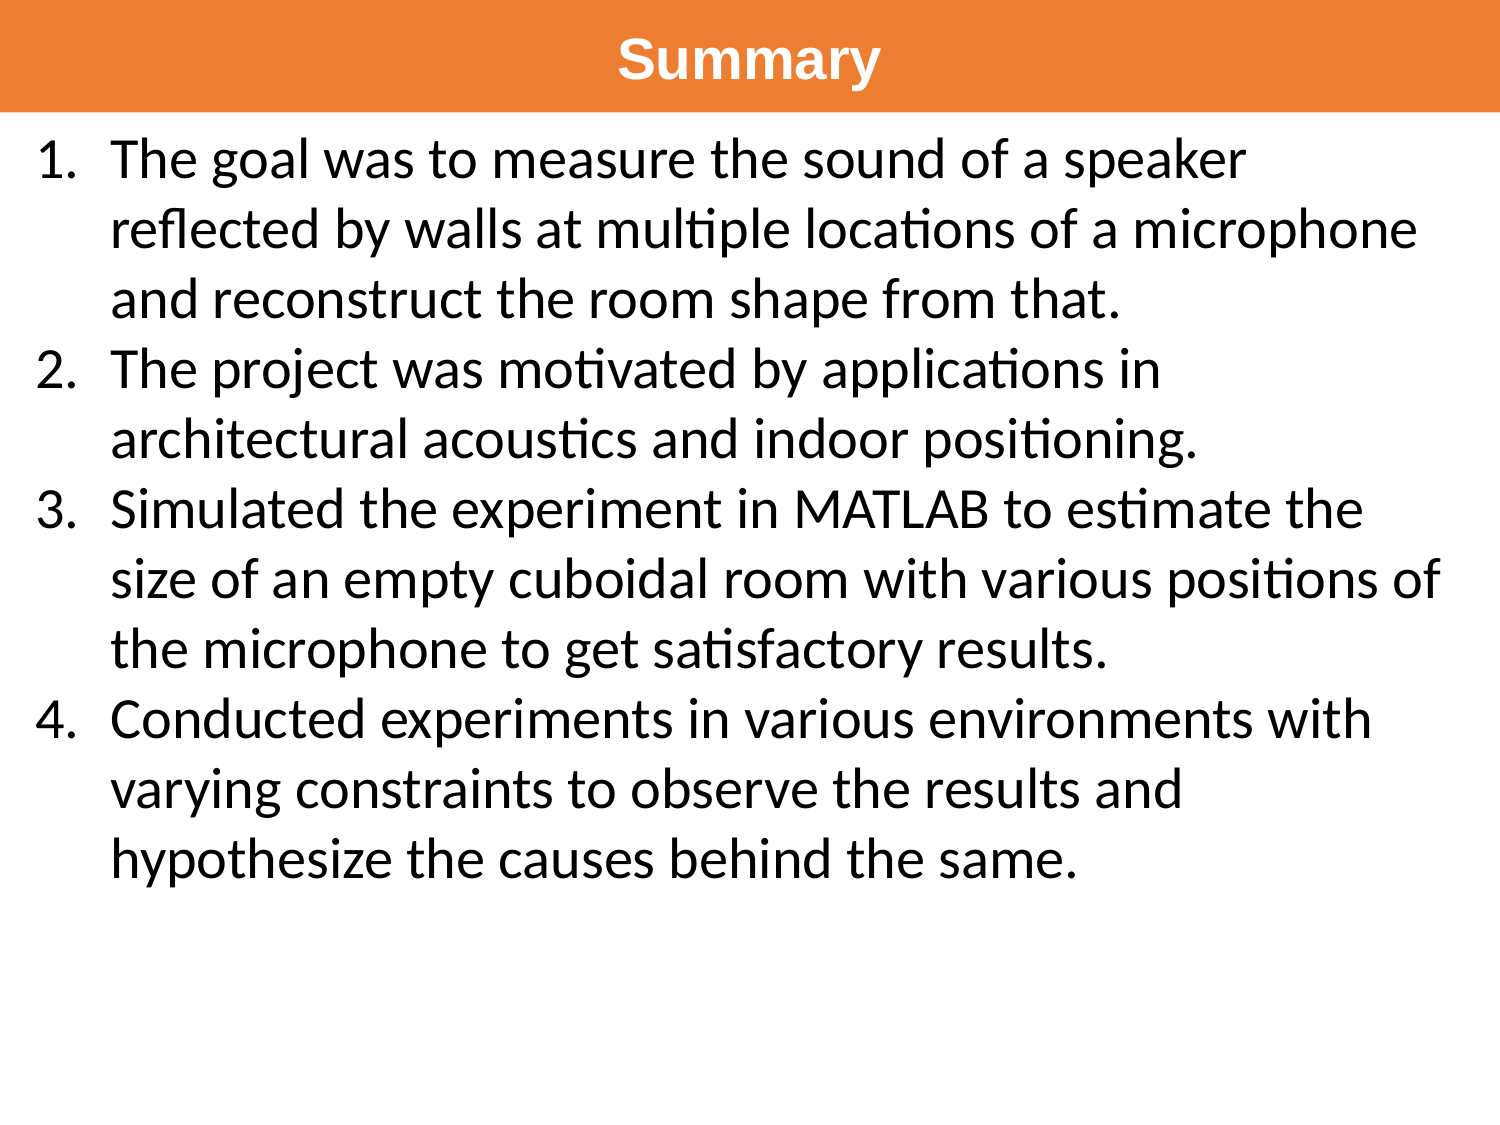

Summary
The goal was to measure the sound of a speaker reflected by walls at multiple locations of a microphone and reconstruct the room shape from that.
The project was motivated by applications in architectural acoustics and indoor positioning.
Simulated the experiment in MATLAB to estimate the size of an empty cuboidal room with various positions of the microphone to get satisfactory results.
Conducted experiments in various environments with varying constraints to observe the results and hypothesize the causes behind the same.